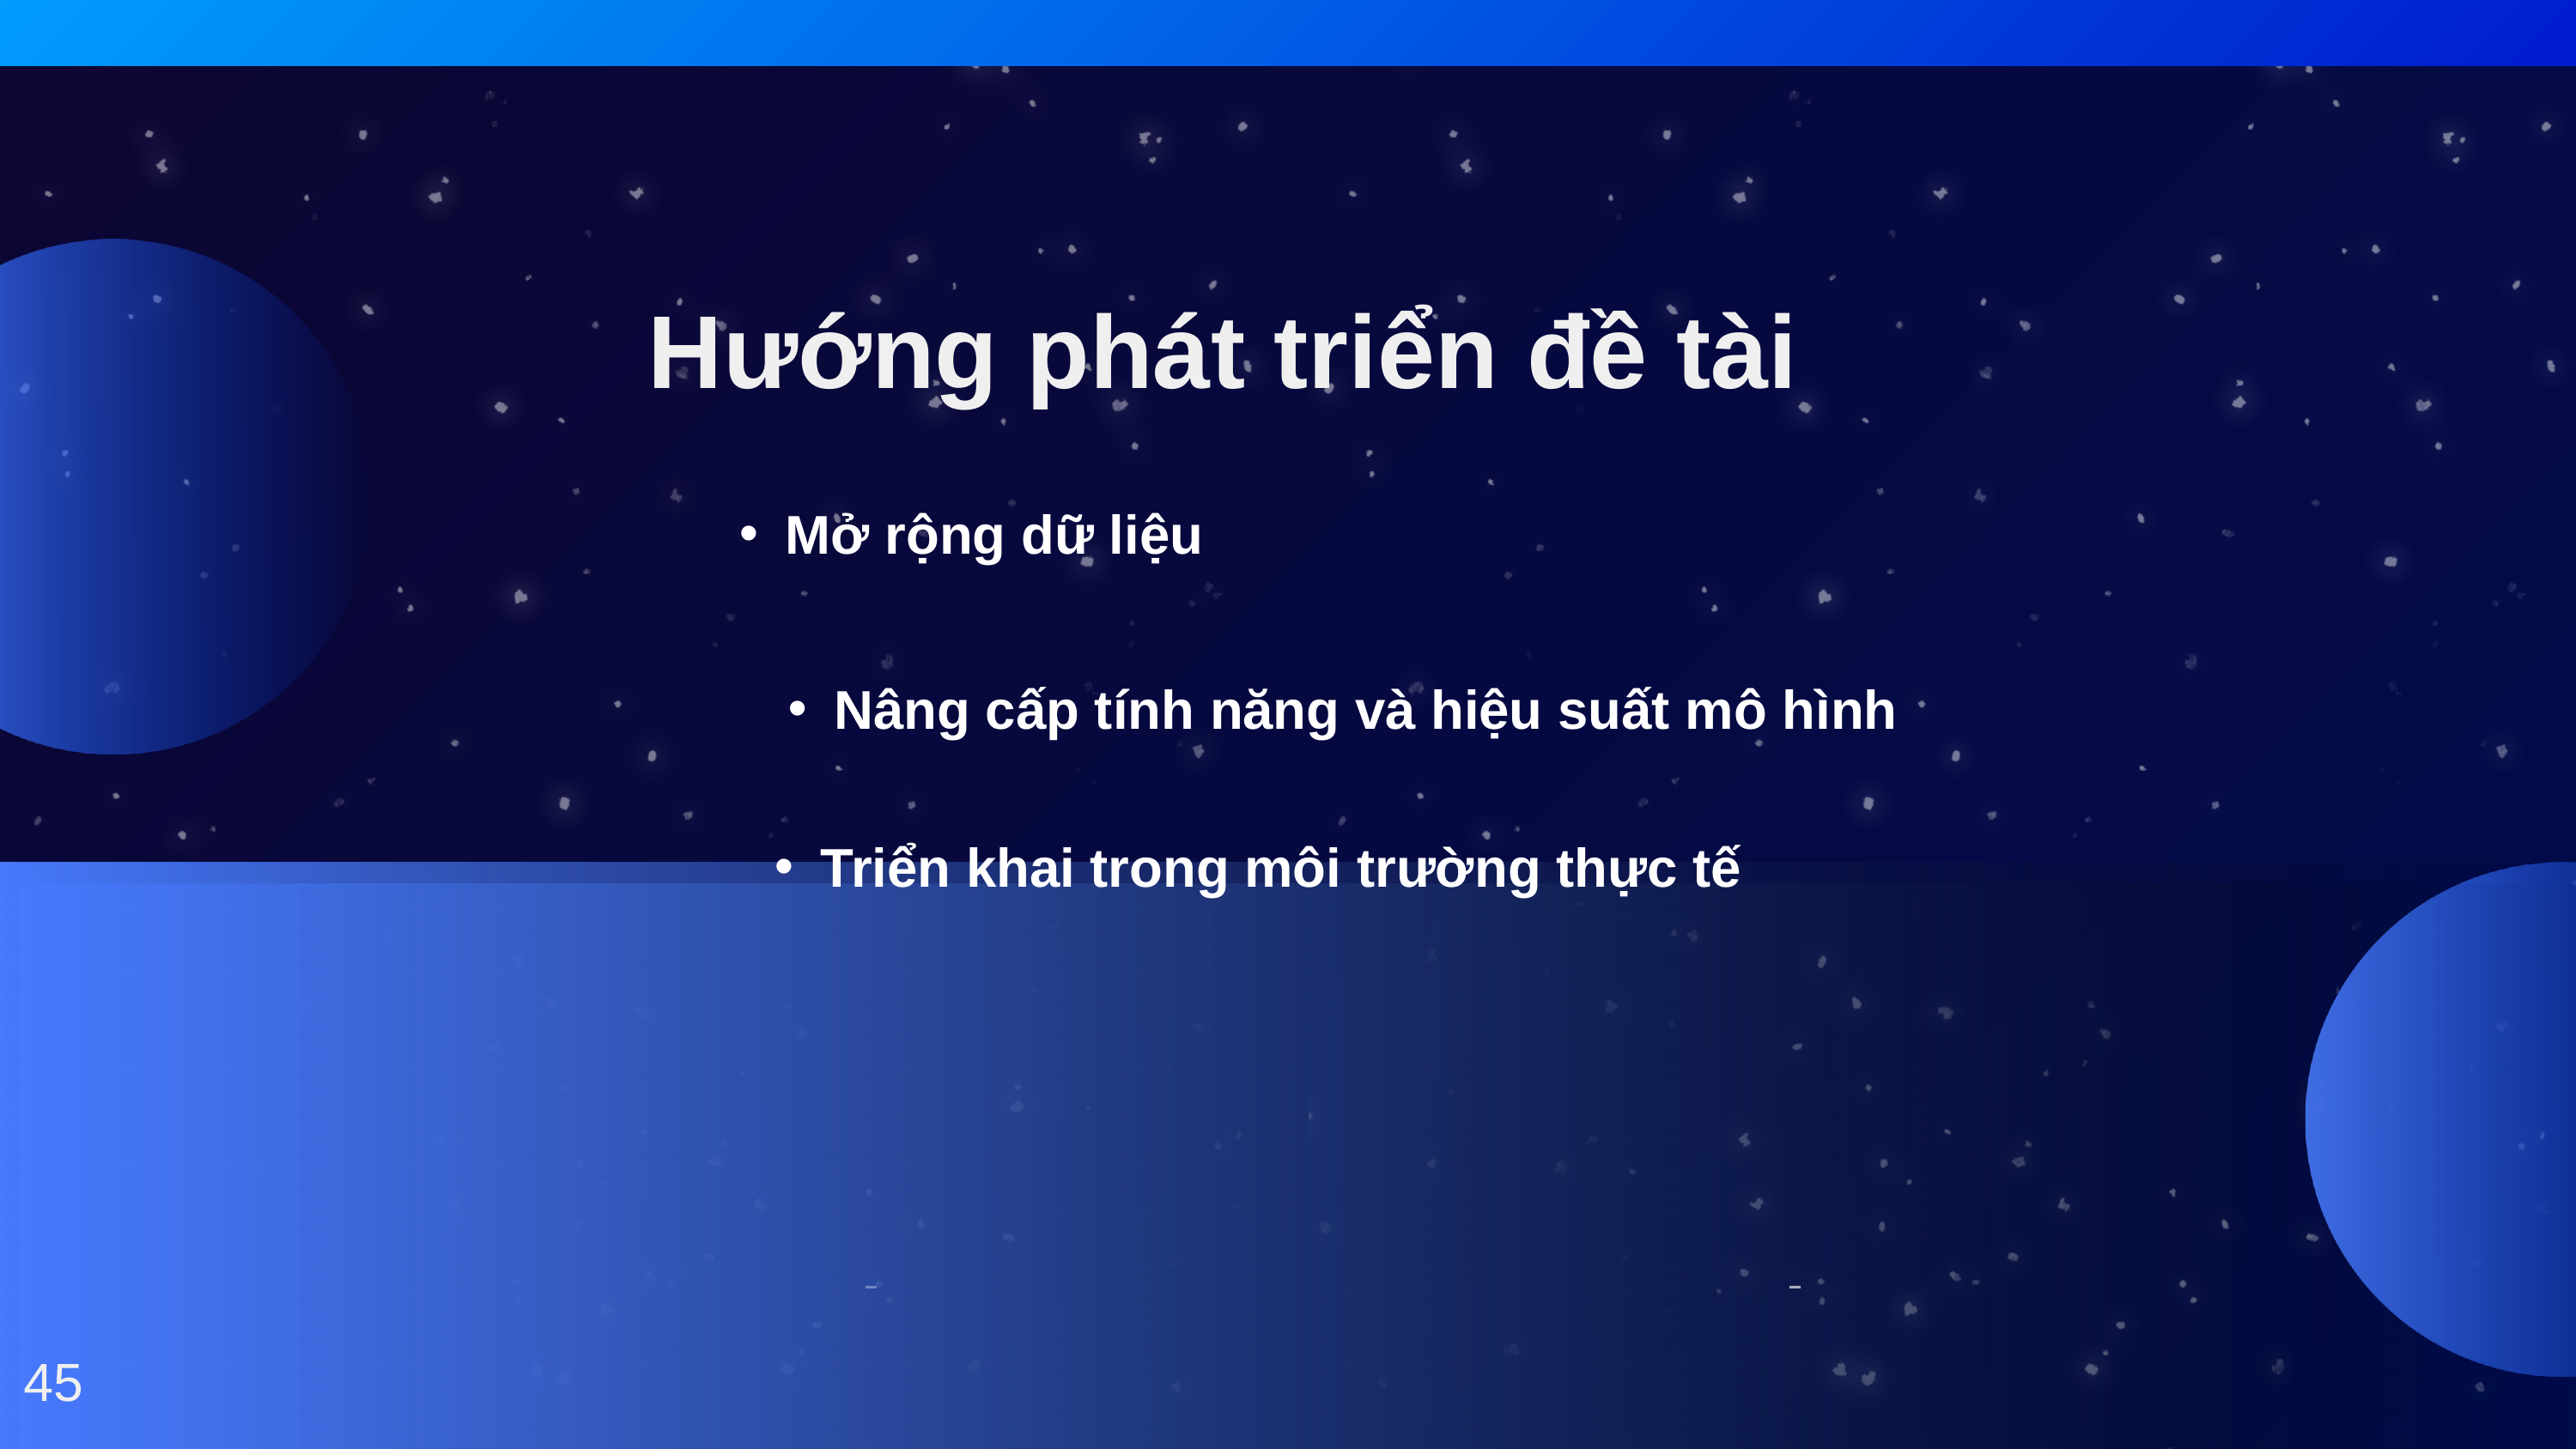

Hướng phát triển đề tài
Mở rộng dữ liệu
Nâng cấp tính năng và hiệu suất mô hình
Triển khai trong môi trường thực tế

-
-
45